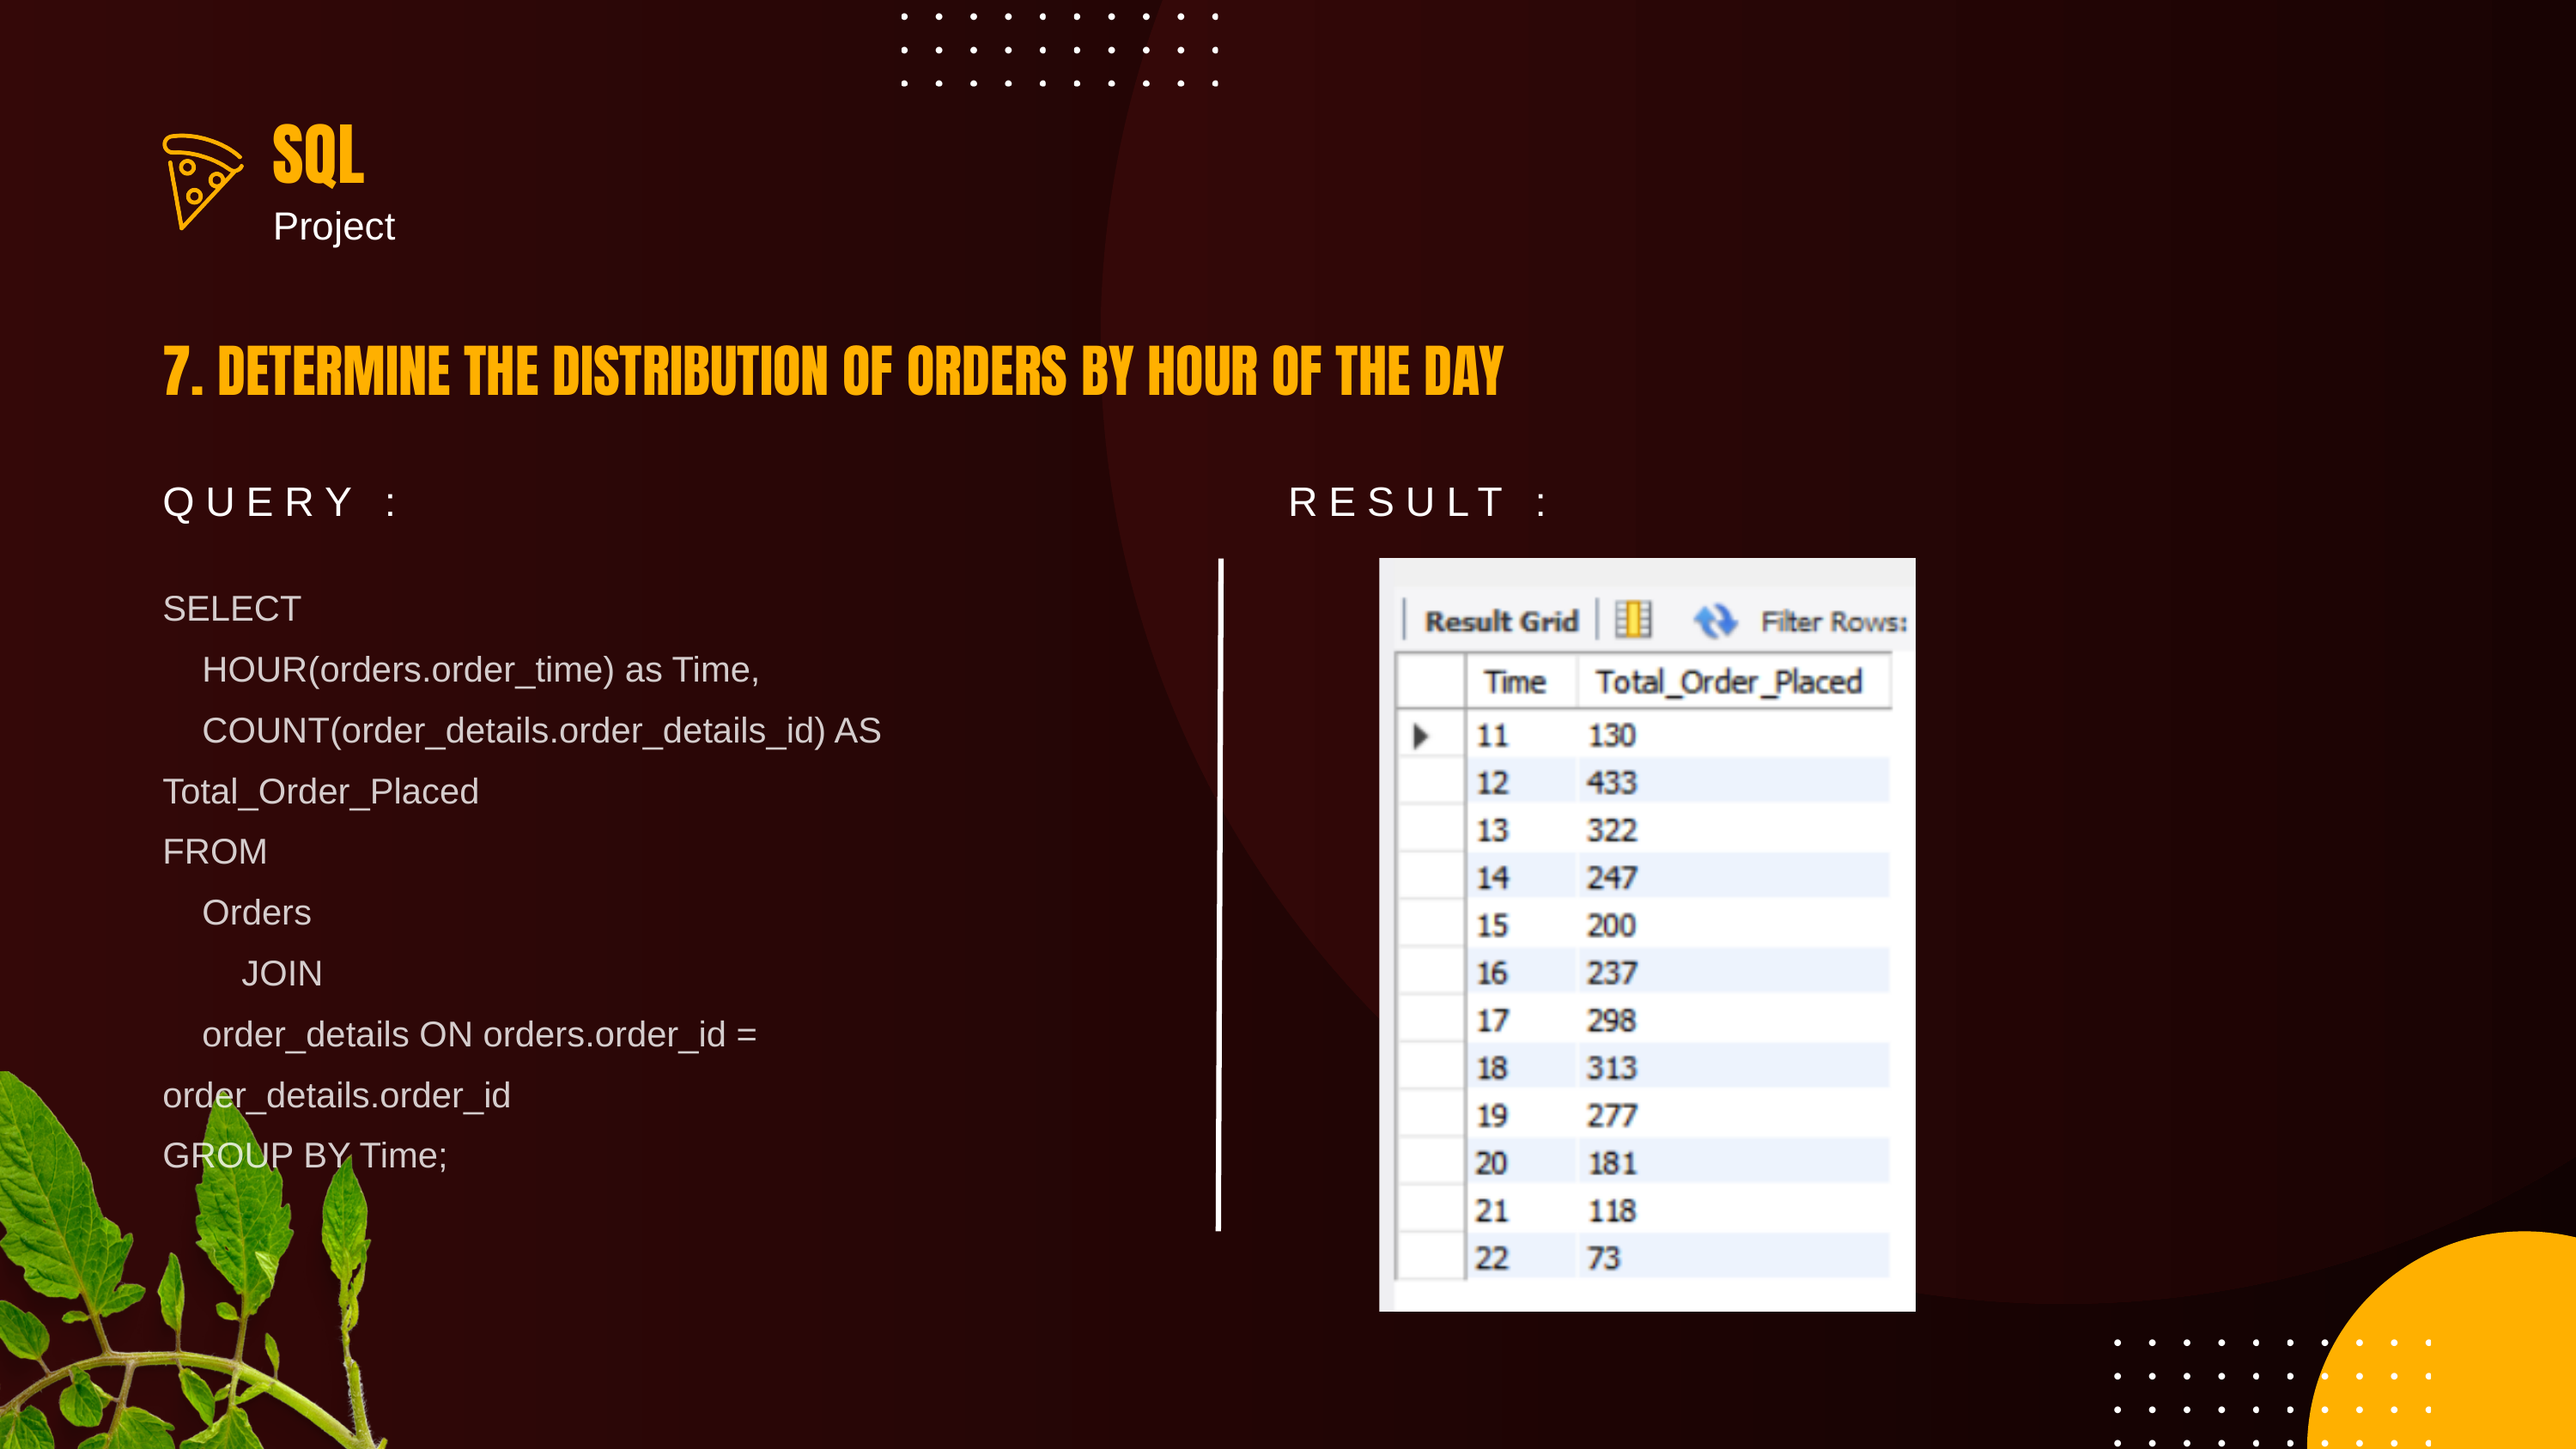

SQL

Project
7. DETERMINE THE DISTRIBUTION OF ORDERS BY HOUR OF THE DAY
QUERY :
RESULT :

SELECT
    HOUR(orders.order_time) as Time,
    COUNT(order_details.order_details_id) AS Total_Order_Placed
FROM
    Orders
        JOIN
    order_details ON orders.order_id = order_details.order_id
GROUP BY Time;